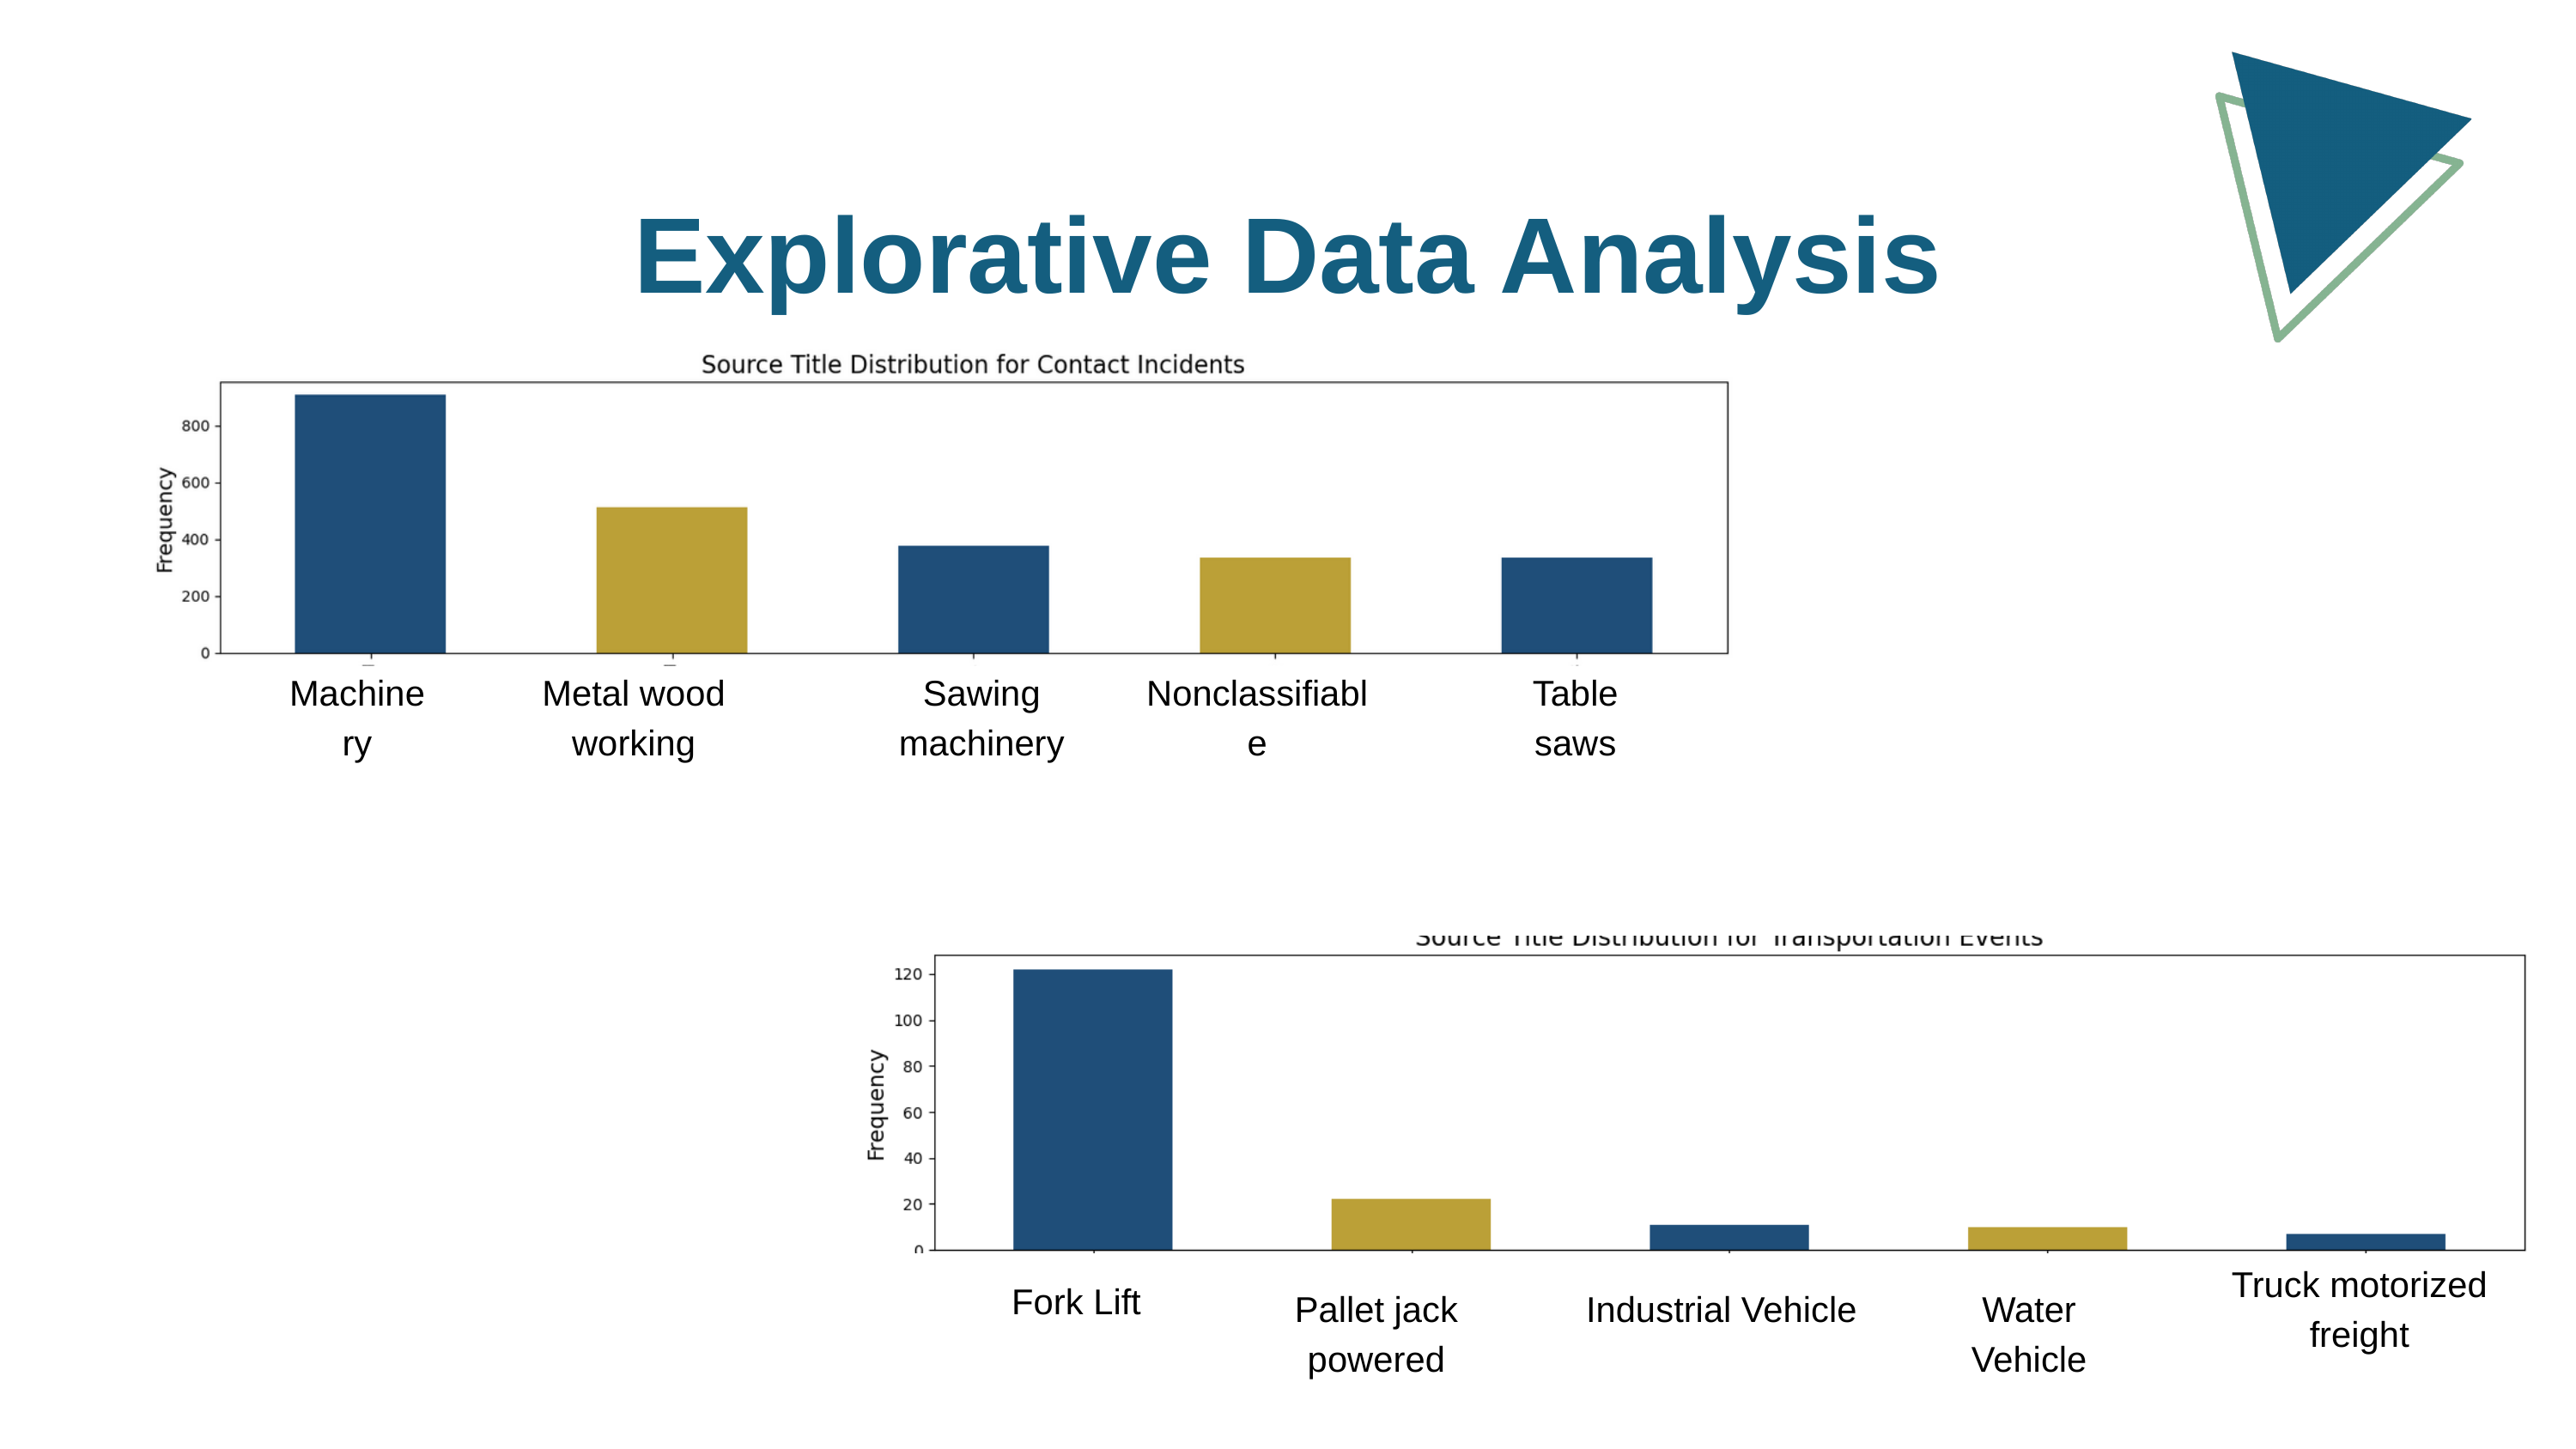

Explorative Data Analysis

Machinery
Metal wood working
Sawing machinery
Nonclassifiable
Table saws

Truck motorized freight
Fork Lift
Pallet jack powered
Industrial Vehicle
Water Vehicle